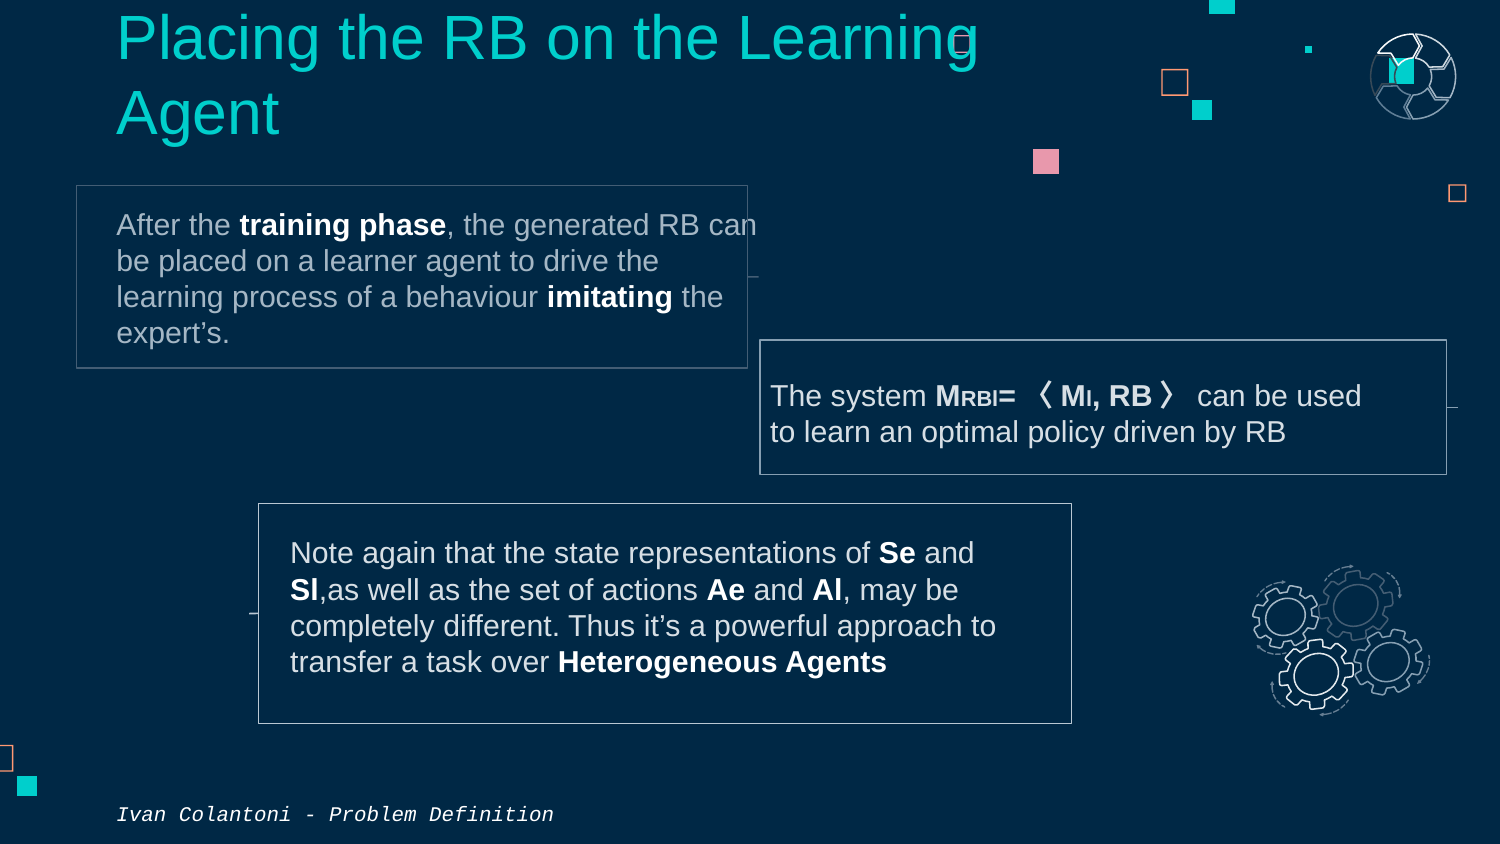

# Placing the RB on the Learning Agent

After the training phase, the generated RB can be placed on a learner agent to drive the learning process of a behaviour imitating the expert’s.
The system MRBl=〈Ml, RB〉can be used to learn an optimal policy driven by RB
Note again that the state representations of Se and Sl,as well as the set of actions Ae and Al, may be completely different. Thus it’s a powerful approach to transfer a task over Heterogeneous Agents

Ivan Colantoni - Problem Definition